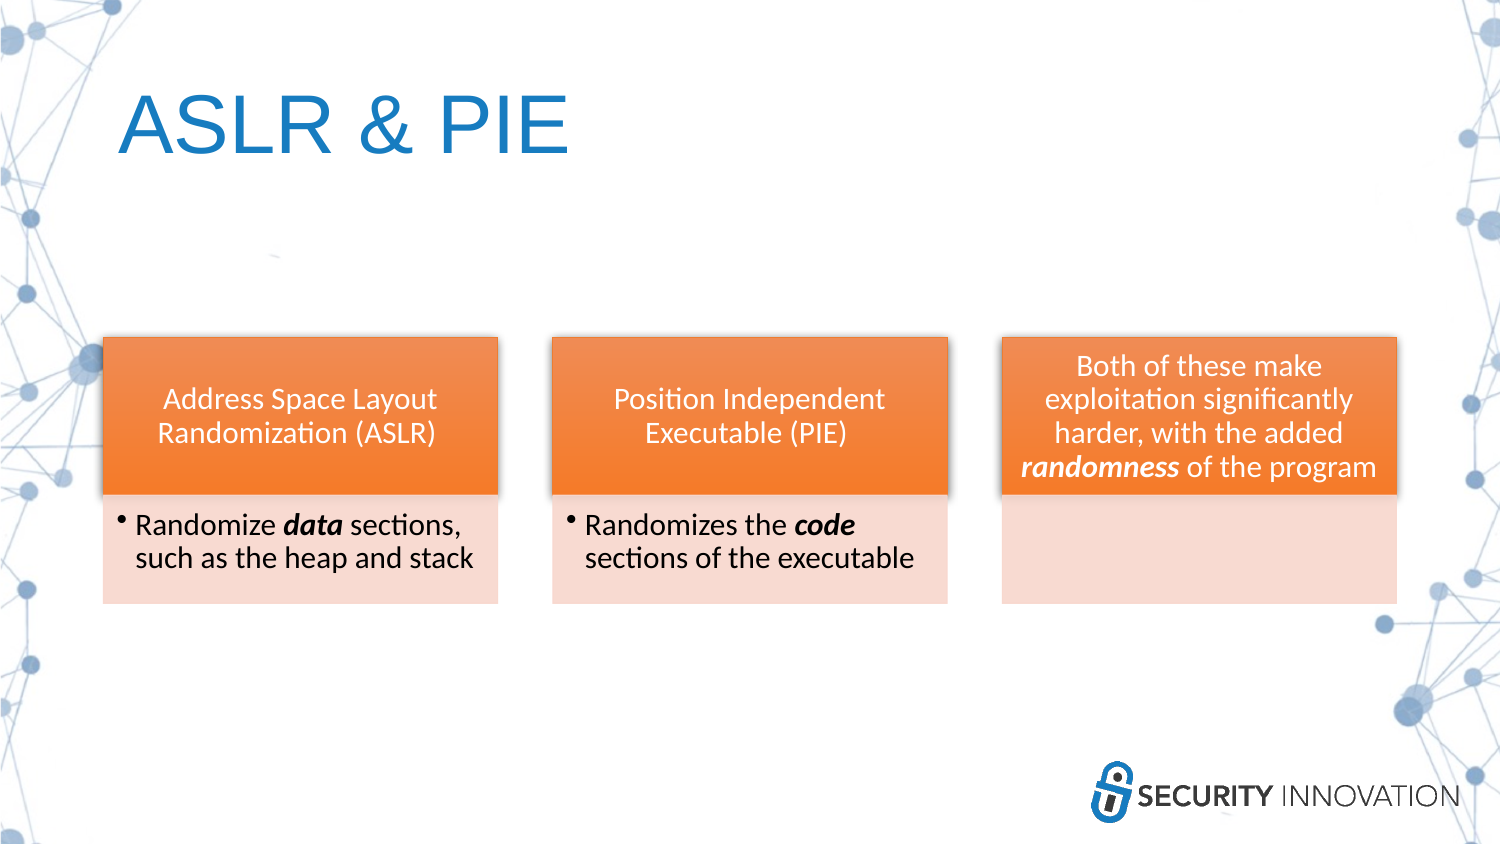

# ASLR & PIE
Address Space Layout Randomization (ASLR)
Randomize data sections, such as the heap and stack
Position Independent Executable (PIE)
Randomizes the code sections of the executable
Both of these make exploitation significantly harder, with the added randomness of the program